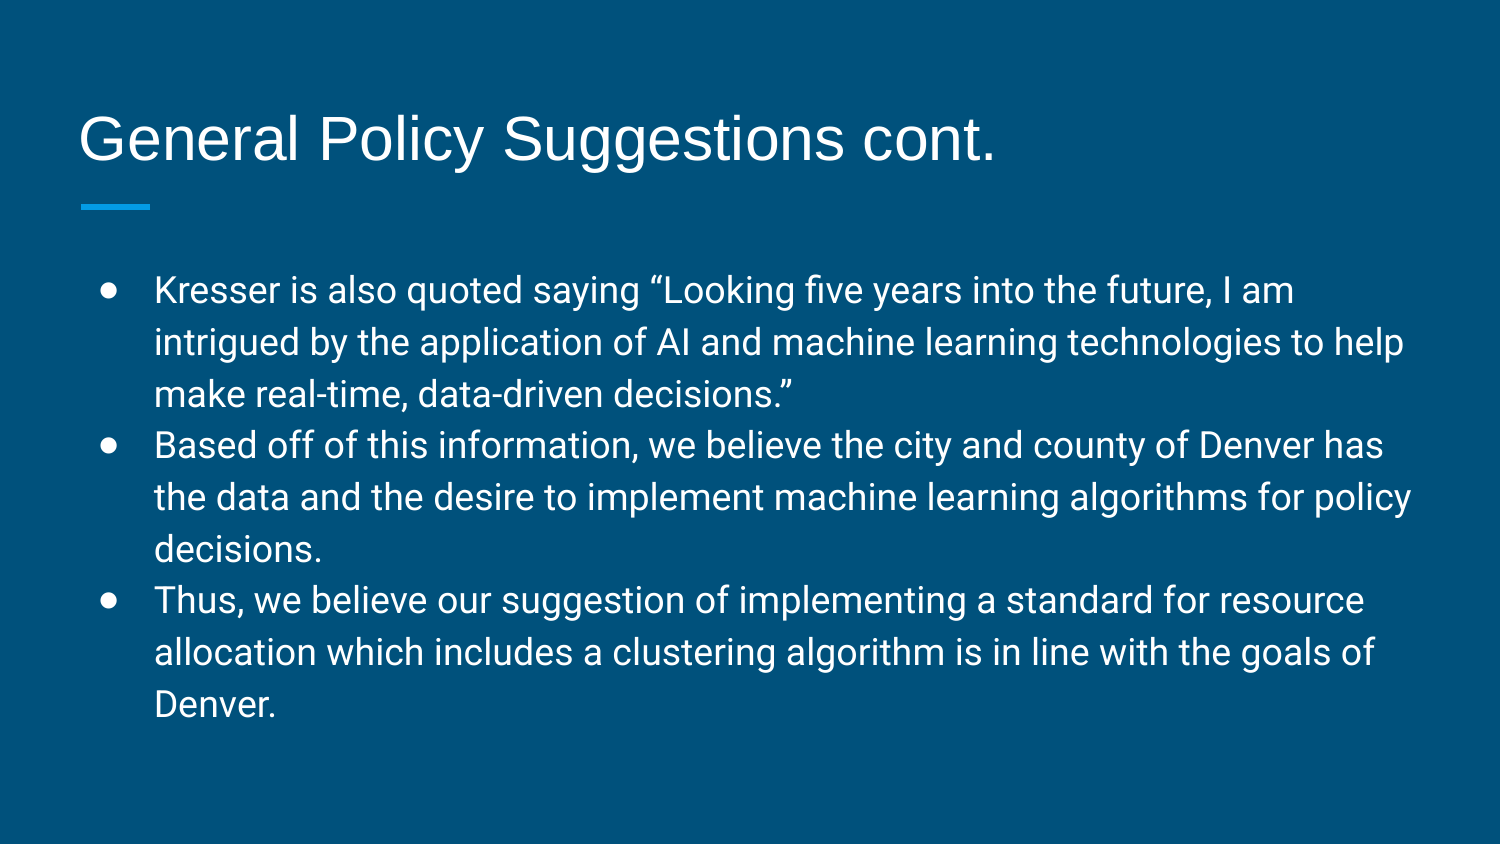

# General Policy Suggestions cont.
Kresser is also quoted saying “Looking five years into the future, I am intrigued by the application of AI and machine learning technologies to help make real-time, data-driven decisions.”
Based off of this information, we believe the city and county of Denver has the data and the desire to implement machine learning algorithms for policy decisions.
Thus, we believe our suggestion of implementing a standard for resource allocation which includes a clustering algorithm is in line with the goals of Denver.